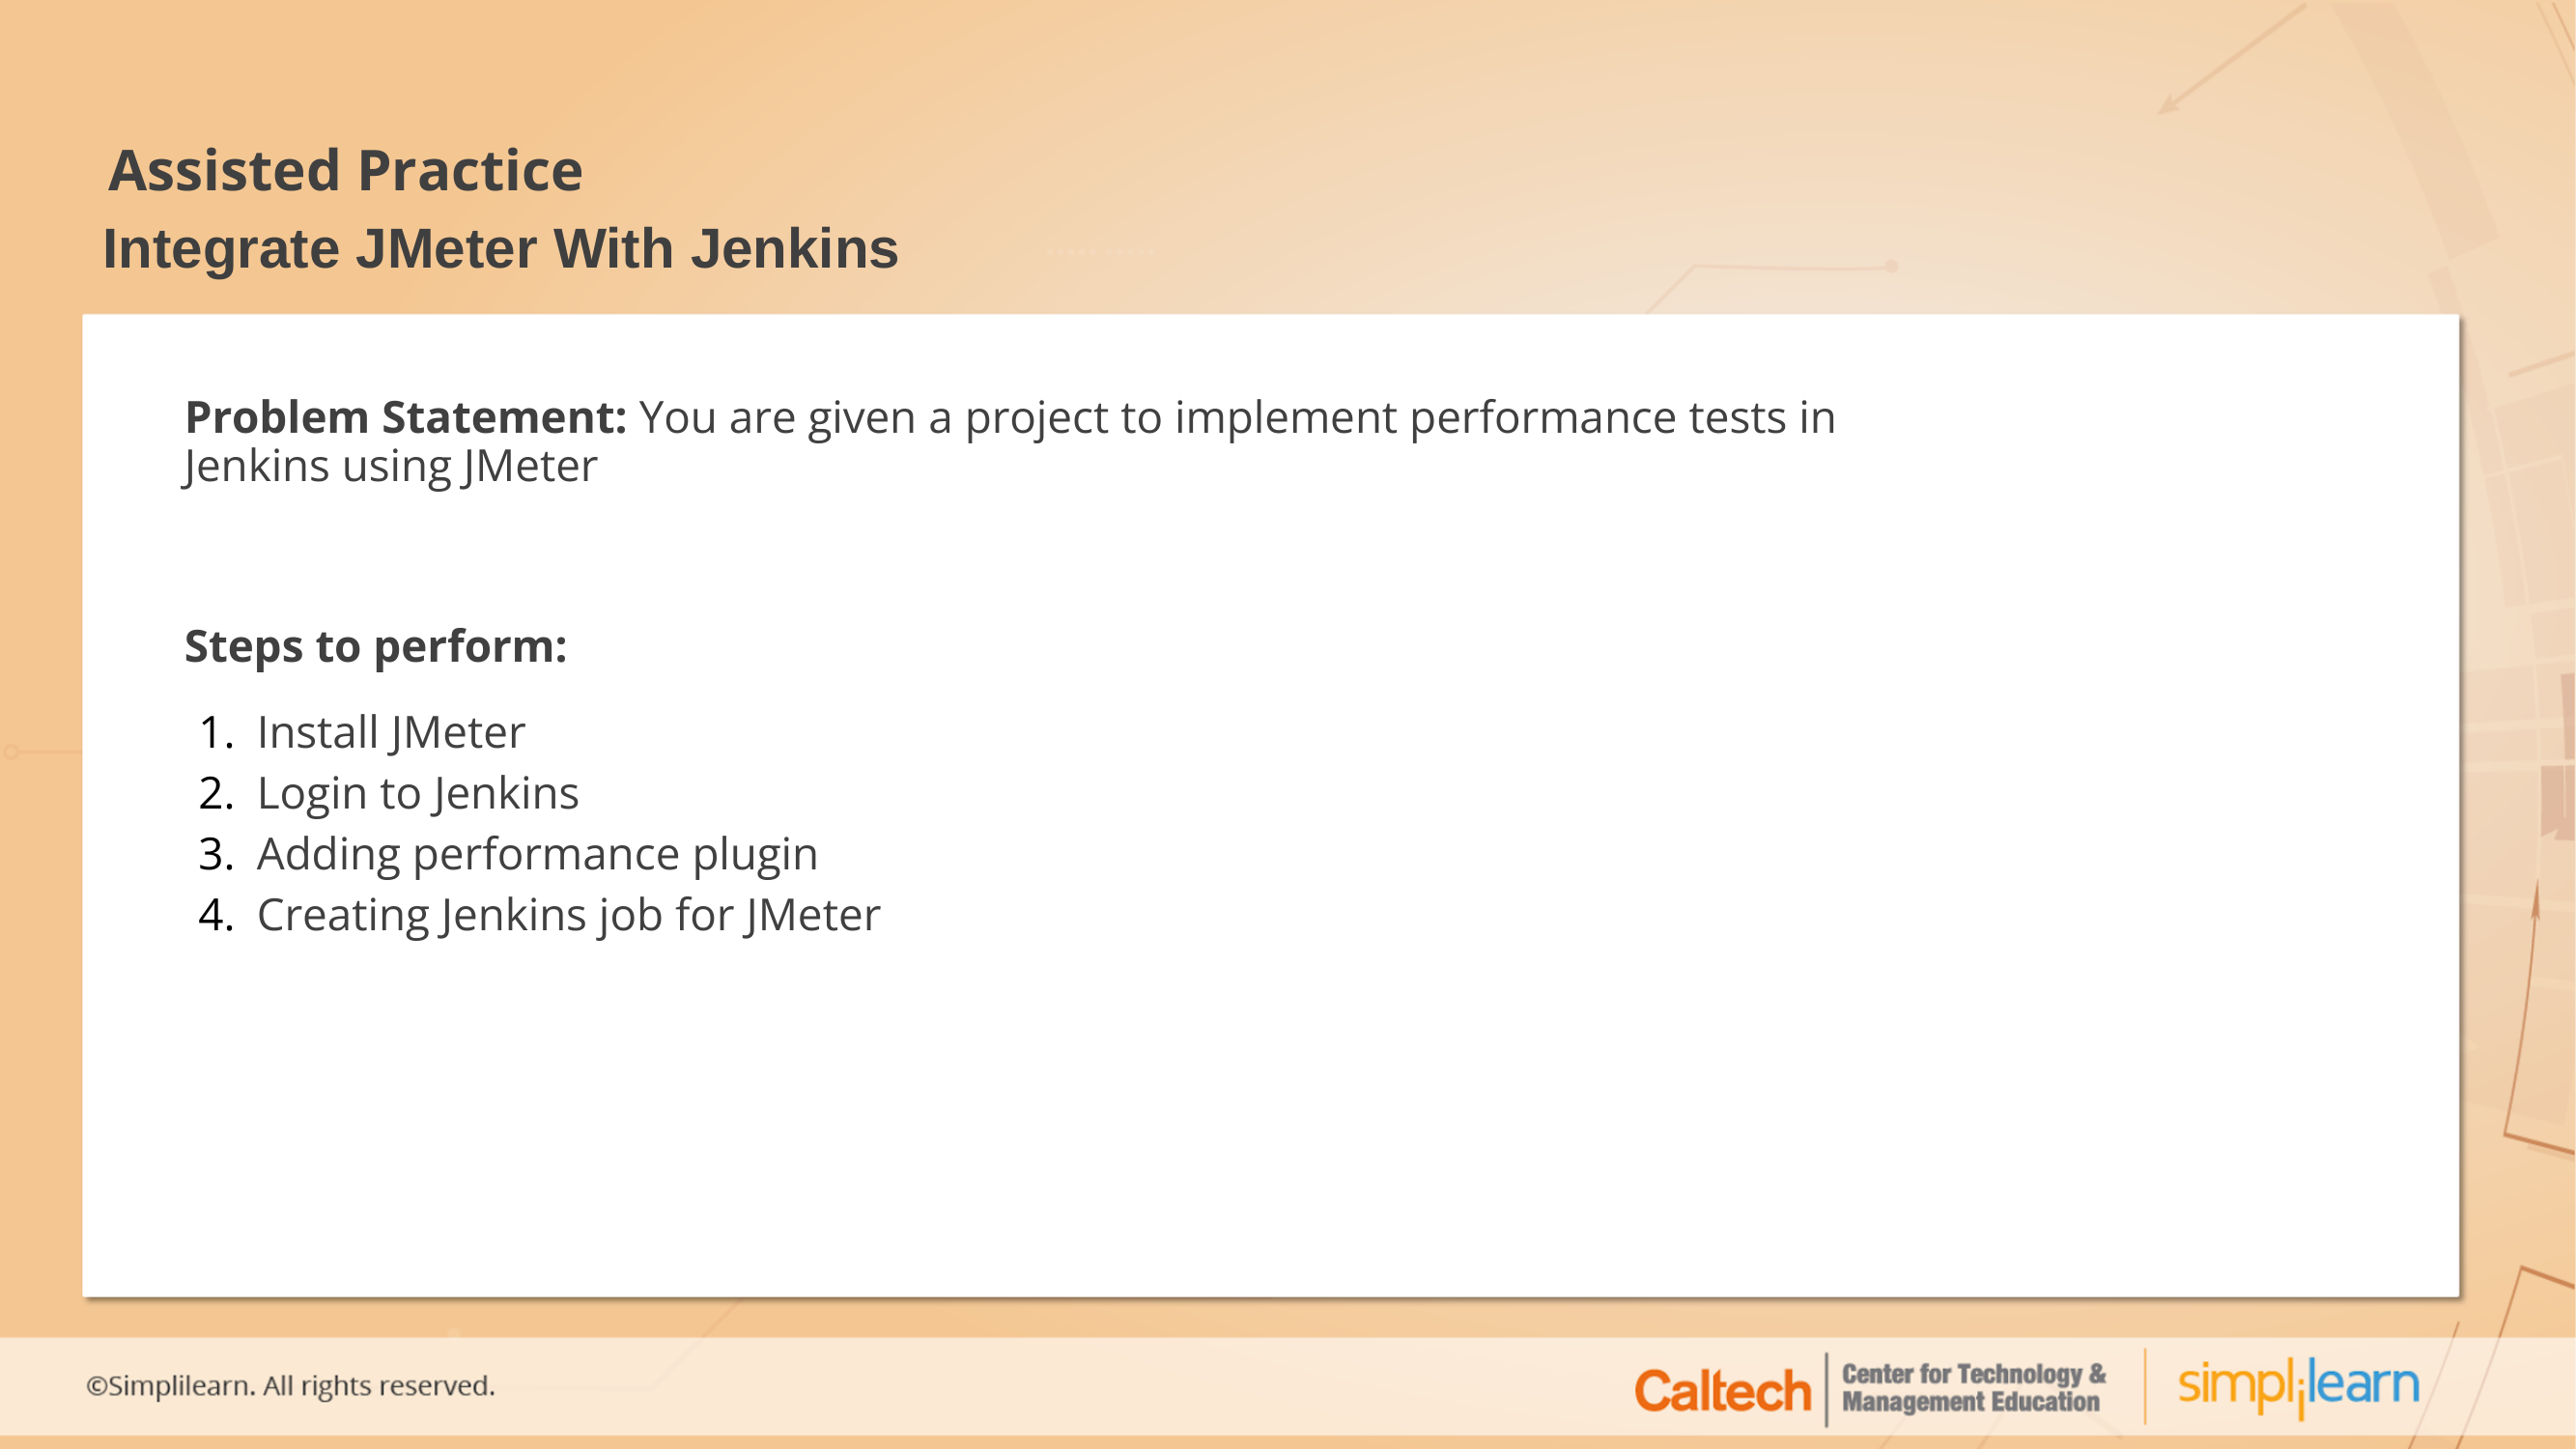

Problem Statement: You are given a project to implement performance tests in Jenkins using JMeter

Steps to perform:
Install JMeter
Login to Jenkins
Adding performance plugin
Creating Jenkins job for JMeter

# Integrate JMeter With Jenkins